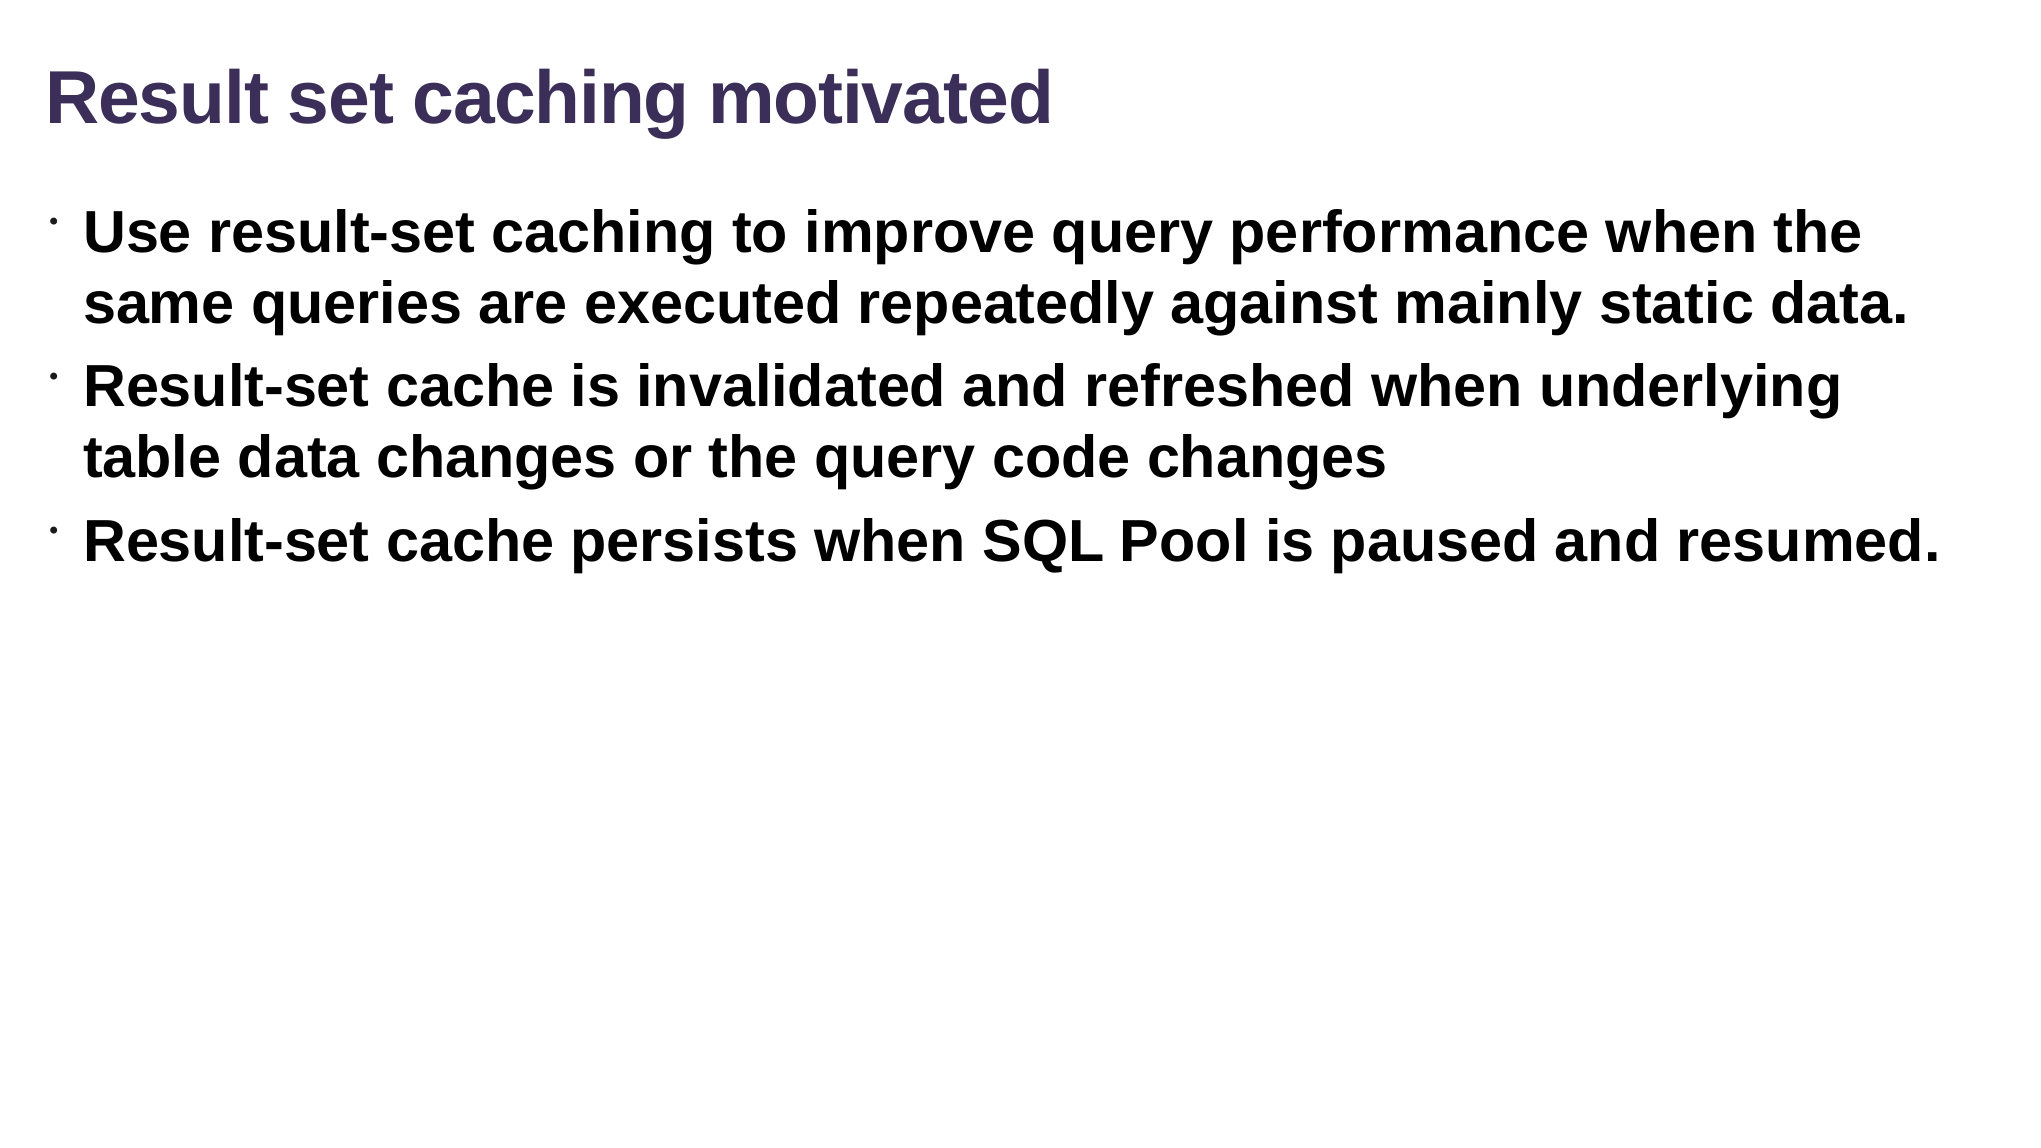

# Result set caching motivated
Use result-set caching to improve query performance when the same queries are executed repeatedly against mainly static data.
Result-set cache is invalidated and refreshed when underlying table data changes or the query code changes
Result-set cache persists when SQL Pool is paused and resumed.